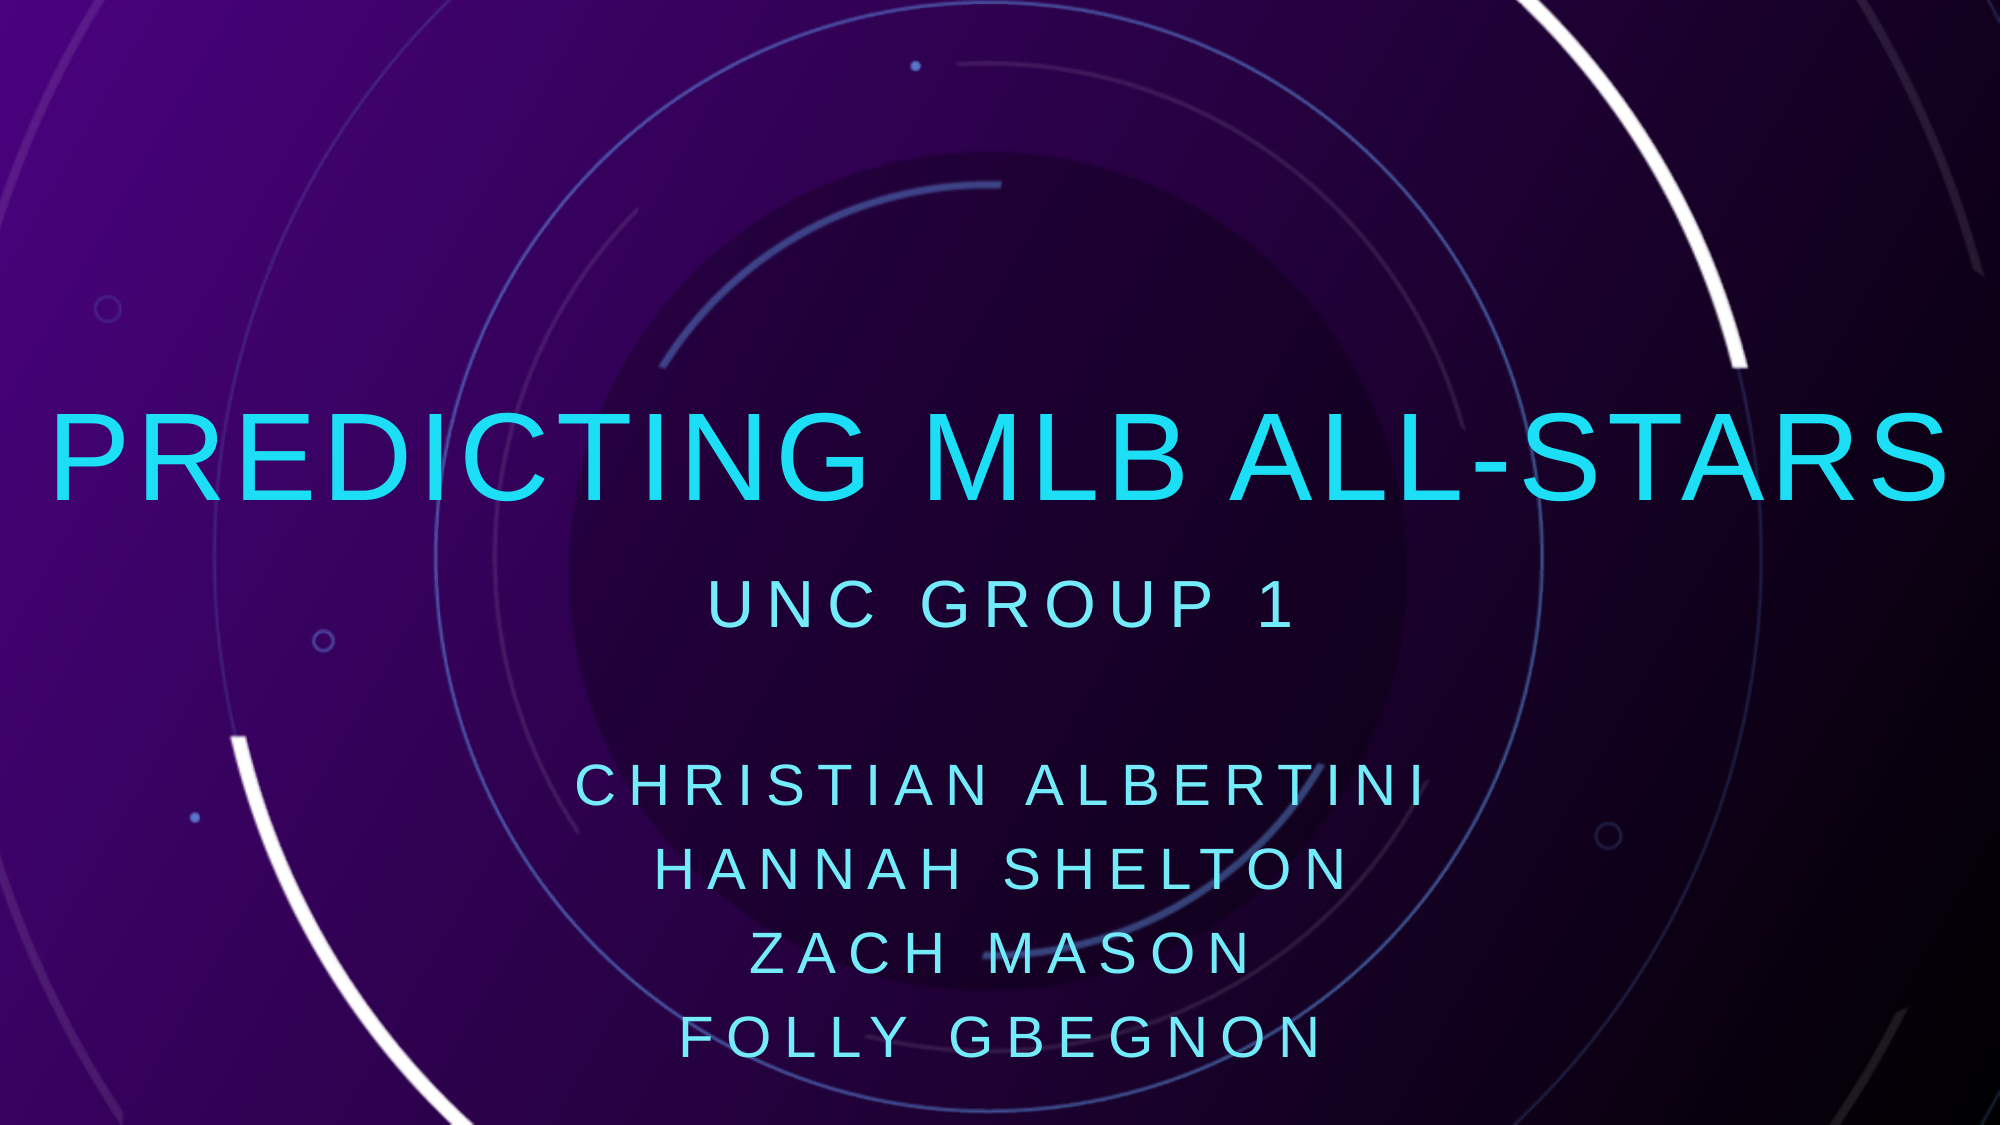

# Predicting MLB All-Stars
UNC Group 1

Christian Albertini
Hannah Shelton
Zach Mason
Folly Gbegnon